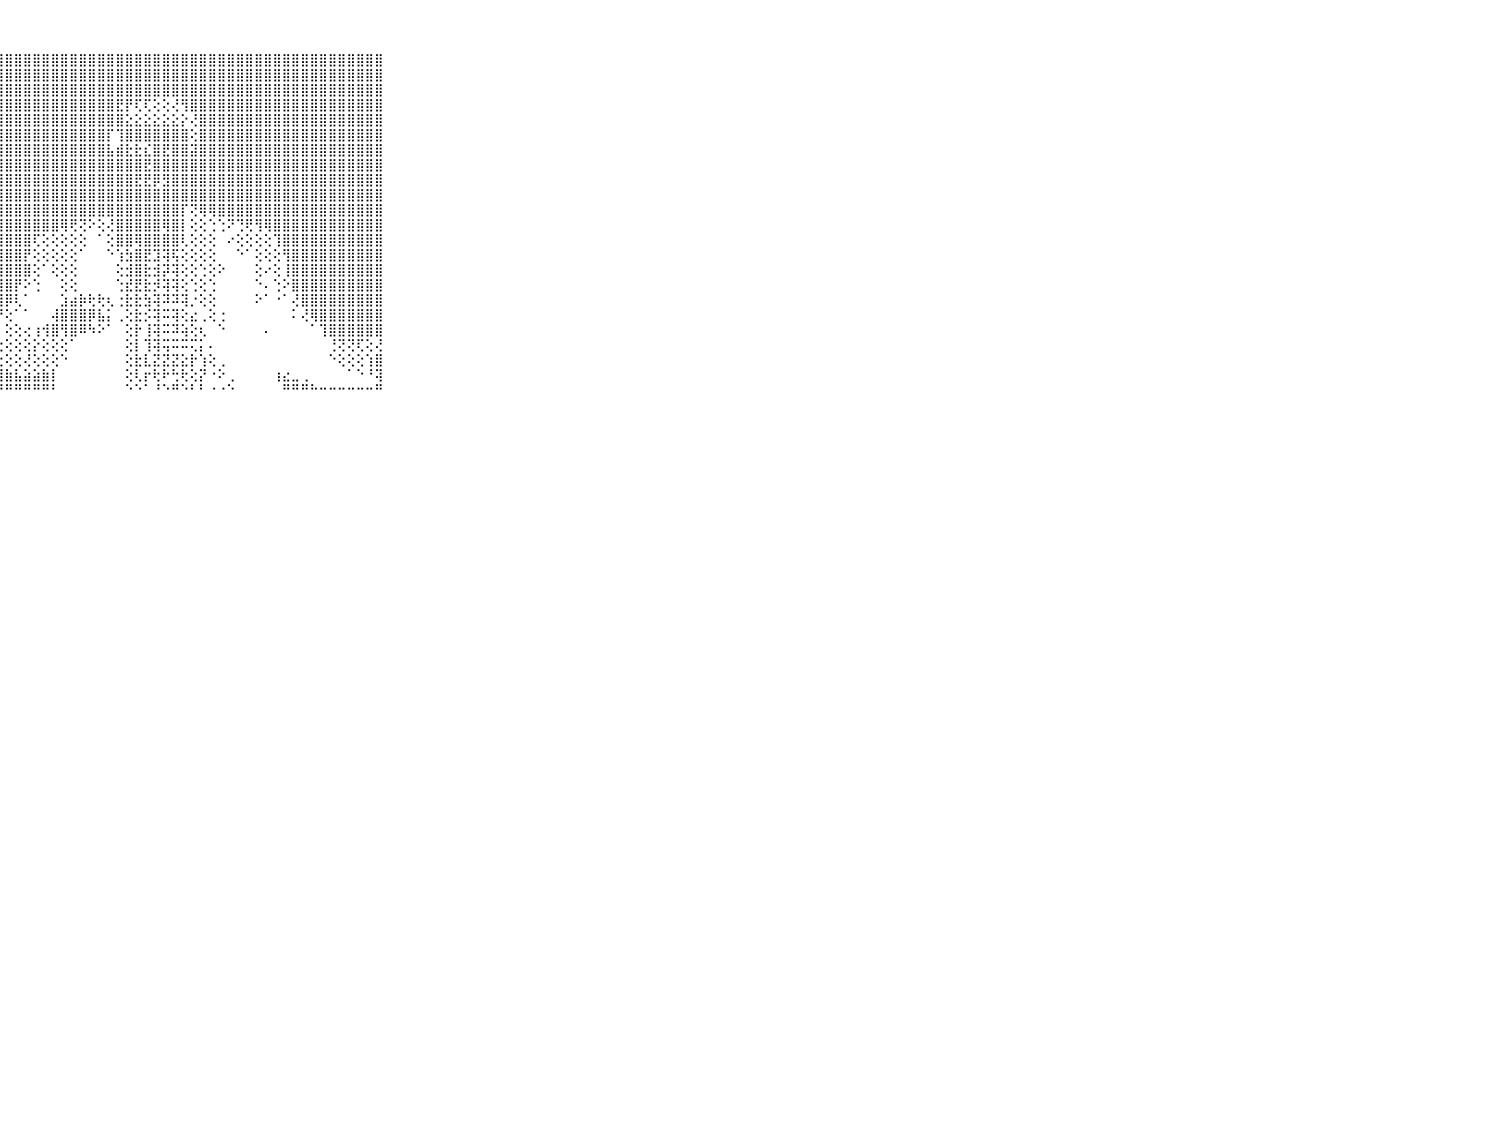

⠀⠀⠀⠀⠀⠀⠀⠀⠀⠀⠀⣿⣿⣿⣿⣿⣿⣿⣿⣿⣿⣿⣿⣿⣿⣿⣿⣿⣿⣿⣿⣿⣿⣿⣿⣿⣿⣿⣿⣿⣿⣿⣿⣿⣿⣿⣿⣿⣿⣿⣿⣿⣿⣿⣿⣿⣿⣿⣿⣿⣿⣿⣿⣿⣿⣿⣿⣿⣿⠀⠀⠀⠀⠀⠀⠀⠀⠀⠀⠀⠀
⠀⠀⠀⠀⠀⠀⠀⠀⠀⠀⠀⣿⣿⣿⣿⣿⣿⣿⣿⣿⣿⣿⣿⣿⣿⣿⣿⣿⣿⣿⣿⣿⣿⣿⣿⣿⣿⣿⣿⣿⣿⣿⣿⣿⣿⣿⣿⣿⣿⣿⣿⣿⣿⣿⣿⣿⣿⣿⣿⣿⣿⣿⣿⣿⣿⣿⣿⣿⣿⠀⠀⠀⠀⠀⠀⠀⠀⠀⠀⠀⠀
⠀⠀⠀⠀⠀⠀⠀⠀⠀⠀⠀⣿⣿⣿⣿⣿⣿⣿⣿⣿⣿⣿⣿⣿⣿⣿⣿⣿⣿⣿⣿⣿⣿⣿⣿⣿⣿⣿⣿⣿⣿⣿⣿⣿⣿⣿⣿⣿⣿⣿⣿⣿⣿⣿⣿⣿⣿⣿⣿⣿⣿⣿⣿⣿⣿⣿⣿⣿⣿⠀⠀⠀⠀⠀⠀⠀⠀⠀⠀⠀⠀
⠀⠀⠀⠀⠀⠀⠀⠀⠀⠀⠀⣿⣿⣿⣿⣿⣿⣿⣿⣿⣿⣿⣿⣿⣿⣿⣿⣿⣿⣿⣿⣿⣿⣿⣿⣿⣿⣿⣿⣿⣟⡟⢏⢏⢕⢕⢜⢻⣿⣿⣿⣿⣿⣿⣿⣿⣿⣿⣿⣿⣿⣿⣿⣿⣿⣿⣿⣿⣿⠀⠀⠀⠀⠀⠀⠀⠀⠀⠀⠀⠀
⠀⠀⠀⠀⠀⠀⠀⠀⠀⠀⠀⣿⣿⣿⣿⣿⣿⣿⣿⣿⣿⣿⣿⣿⣿⣿⣿⣿⣿⣿⣿⣿⣿⣿⣿⣿⣿⣿⣿⣿⣿⣕⣕⣕⣕⣕⣕⡕⢜⣿⣿⣿⣿⣿⣿⣿⣿⣿⣿⣿⣿⣿⣿⣿⣿⣿⣿⣿⣿⠀⠀⠀⠀⠀⠀⠀⠀⠀⠀⠀⠀
⠀⠀⠀⠀⠀⠀⠀⠀⠀⠀⠀⣿⣿⣿⣿⣿⣿⣿⣿⣿⣿⣿⣿⣿⣿⣿⣿⣿⣿⣿⣿⣿⣿⣿⣿⣿⣿⣿⣿⡏⢹⣿⣿⣿⣿⣿⣿⣿⢕⣿⣿⣿⣿⣿⣿⣿⣿⣿⣿⣿⣿⣿⣿⣿⣿⣿⣿⣿⣿⠀⠀⠀⠀⠀⠀⠀⠀⠀⠀⠀⠀
⠀⠀⠀⠀⠀⠀⠀⠀⠀⠀⠀⣿⣿⣿⣿⣿⣿⣿⣿⣿⣿⣿⣿⣿⣿⣿⣿⣿⣿⣿⣿⣿⣿⣿⣿⣿⣿⣿⣿⣧⣾⣗⣗⣎⣿⣟⣿⣿⣽⣿⣿⣿⣿⣿⣿⣿⣿⣿⣿⣿⣿⣿⣿⣿⣿⣿⣿⣿⣿⠀⠀⠀⠀⠀⠀⠀⠀⠀⠀⠀⠀
⠀⠀⠀⠀⠀⠀⠀⠀⠀⠀⠀⣿⣿⣿⣿⣿⣿⣿⣿⣿⣿⣿⣿⣿⣿⣿⣿⣿⣿⣿⣿⣿⣿⣿⣿⣿⣿⣿⣿⣿⣿⣿⣿⣟⣿⣿⣿⣿⣿⣿⣿⣿⣿⣿⣿⣿⣿⣿⣿⣿⣿⣿⣿⣿⣿⣿⣿⣿⣿⠀⠀⠀⠀⠀⠀⠀⠀⠀⠀⠀⠀
⠀⠀⠀⠀⠀⠀⠀⠀⠀⠀⠀⣿⣿⣿⣿⣿⣿⣿⣿⣿⣿⣿⣿⣿⣿⣿⣿⣿⣿⣿⣿⣿⣿⣿⣿⣿⣿⣿⣿⣿⣿⣿⣟⣟⡿⣻⣿⣿⣿⣿⣿⣿⣿⣿⣿⣿⣿⣿⣿⣿⣿⣿⣿⣿⣿⣿⣿⣿⣿⠀⠀⠀⠀⠀⠀⠀⠀⠀⠀⠀⠀
⠀⠀⠀⠀⠀⠀⠀⠀⠀⠀⠀⣿⣿⣿⣿⣿⣿⣿⣿⣿⣿⣿⣿⣿⣿⣿⣿⣿⣿⣿⣿⣿⣿⣿⣿⣿⣿⣿⣿⣿⣿⣿⣿⣿⣿⣿⣿⣿⣿⣿⣿⣿⣿⣿⣿⣿⣿⣿⣿⣿⣿⣿⣿⣿⣿⣿⣿⣿⣿⠀⠀⠀⠀⠀⠀⠀⠀⠀⠀⠀⠀
⠀⠀⠀⠀⠀⠀⠀⠀⠀⠀⠀⣿⣿⣿⣿⣿⣿⣿⣿⣿⣿⣿⣿⣿⣿⣿⣿⣿⣿⣿⣿⣿⣿⣿⣿⣿⣿⣿⣿⣿⣿⣿⣿⣿⣿⣿⣿⡏⢝⢿⢿⣿⣿⣿⣿⣿⣿⣿⣿⣿⣿⣿⣿⣿⣿⣿⣿⣿⣿⠀⠀⠀⠀⠀⠀⠀⠀⠀⠀⠀⠀
⠀⠀⠀⠀⠀⠀⠀⠀⠀⠀⠀⣿⣿⣿⣿⣿⣿⣿⣿⣿⣿⣿⣿⣿⣿⣿⣿⣿⣿⣿⣿⣿⣿⣿⢿⢟⢝⠕⢕⢜⣿⣿⣿⣿⣿⢿⣿⡇⢕⢕⢑⢑⠝⢙⢟⢻⢿⣿⣿⣿⣿⣿⣿⣿⣿⣿⣿⣿⣿⠀⠀⠀⠀⠀⠀⠀⠀⠀⠀⠀⠀
⠀⠀⠀⠀⠀⠀⠀⠀⠀⠀⠀⣿⣿⣿⣿⣿⣿⣿⣿⣿⣿⣿⣿⣿⣿⣿⣿⣿⣿⣿⣿⢏⢕⢕⢕⢕⢕⠀⠁⢕⣿⣿⢿⣿⣿⣿⣿⢇⢕⢕⢕⠀⠔⢕⢕⢕⢕⢹⣿⣿⣿⣿⣿⣿⣿⣿⣿⣿⣿⠀⠀⠀⠀⠀⠀⠀⠀⠀⠀⠀⠀
⠀⠀⠀⠀⠀⠀⠀⠀⠀⠀⠀⣿⣿⣿⣿⣿⣿⣿⣿⣿⣿⣿⣿⣿⣿⣿⣿⣿⣿⣿⡟⢕⢕⢕⢕⢕⠁⠀⠀⠑⢱⣳⣿⣟⣹⢽⢯⢕⢕⢕⢕⠀⠀⠑⠁⢕⢕⢕⢻⣿⣿⣿⣿⣿⣿⣿⣿⣿⣿⠀⠀⠀⠀⠀⠀⠀⠀⠀⠀⠀⠀
⠀⠀⠀⠀⠀⠀⠀⠀⠀⠀⠀⣿⣿⣿⣿⣿⣿⣿⣿⣿⣿⣿⣿⣿⣿⣿⣿⣿⣿⣿⣿⢕⠁⢕⢕⢕⠀⠀⠀⠀⢕⣺⣿⣗⣺⡽⢽⢕⢕⢑⢕⠕⠀⠀⠀⢕⠔⢕⢸⣿⣿⣿⣿⣿⣿⣿⣿⣿⣿⠀⠀⠀⠀⠀⠀⠀⠀⠀⠀⠀⠀
⠀⠀⠀⠀⠀⠀⠀⠀⠀⠀⠀⣿⣿⣿⣿⣿⣿⣿⣿⣿⣿⣿⣿⣿⣿⣿⣿⣿⣿⡟⠕⢑⠀⠀⢕⢕⠀⠀⠀⠀⢑⣞⣟⣗⡺⢽⢽⢕⢑⢕⢑⠀⠀⠀⠀⠑⠄⢑⠕⣿⣿⣿⣿⣿⣿⣿⣿⣿⣿⠀⠀⠀⠀⠀⠀⠀⠀⠀⠀⠀⠀
⠀⠀⠀⠀⠀⠀⠀⠀⠀⠀⠀⣿⣿⣿⣿⣿⣿⣿⣿⣿⣿⣿⣿⣿⣿⣿⣿⣿⡿⢇⠁⠀⠀⠀⣱⣴⡷⢗⢗⢆⢐⣗⣗⣳⢽⠽⠽⢽⡐⢕⢕⠀⠀⠀⠀⠕⠁⠐⠁⢜⣿⣿⣿⣿⣿⣿⣿⣿⣿⠀⠀⠀⠀⠀⠀⠀⠀⠀⠀⠀⠀
⠀⠀⠀⠀⠀⠀⠀⠀⠀⠀⠀⣿⣿⣿⣿⣿⣿⣿⣿⣿⣿⣿⣿⣿⣿⣿⣿⡟⢕⠁⠁⠀⠀⢼⣿⣿⣿⡿⣧⡅⢀⢕⣗⡪⢽⠭⢽⢕⣔⢀⢕⢐⠀⠀⠀⠀⠀⠀⠀⠅⢜⢿⣿⣿⣿⣿⣿⣿⣿⠀⠀⠀⠀⠀⠀⠀⠀⠀⠀⠀⠀
⠀⠀⠀⠀⠀⠀⠀⠀⠀⠀⠀⣿⣿⣿⣿⣿⣿⣿⣿⣿⣿⣿⣿⣿⣿⣿⡿⠇⢕⢕⢔⢰⢺⣿⢻⣿⠿⠳⠕⠁⠀⢕⡗⢸⢽⠭⠽⢵⢕⢆⠀⠑⠀⠀⠀⠀⠄⠀⠀⠀⠀⠁⢹⣿⣿⣿⣿⣿⣿⠀⠀⠀⠀⠀⠀⠀⠀⠀⠀⠀⠀
⠀⠀⠀⠀⠀⠀⠀⠀⠀⠀⠀⣿⣿⣿⣿⣿⣿⣿⣿⣿⣿⣿⣿⣿⣿⣿⣇⢕⢕⢕⢕⡕⢕⢕⢕⠁⠀⠀⠀⠀⠀⢕⡇⢹⢽⢭⠭⠭⢍⡅⠄⠀⠀⠀⠀⠀⠀⠀⠀⠀⠀⠀⠀⢘⢝⢝⢏⢕⢜⠀⠀⠀⠀⠀⠀⠀⠀⠀⠀⠀⠀
⠀⠀⠀⠀⠀⠀⠀⠀⠀⠀⠀⣿⣿⣿⣿⣿⣿⣿⣿⣿⣿⣿⣿⣿⣿⣿⣿⣕⢕⢕⢜⢕⢕⢕⠑⠀⠀⠀⠀⠀⠀⢕⣗⣇⣝⣝⣝⣕⡗⢱⢕⢀⠀⠀⠀⠀⠀⠀⠀⠀⠀⠀⠀⠑⢕⢕⢕⢱⣿⠀⠀⠀⠀⠀⠀⠀⠀⠀⠀⠀⠀
⠀⠀⠀⠀⠀⠀⠀⠀⠀⠀⠀⣿⣿⣿⣿⣿⣿⣿⣿⣿⣿⣿⣿⣿⣿⣿⣿⣿⣷⣧⣵⣵⣷⡇⠀⠀⠀⠀⠀⠀⠀⢕⢇⡖⢗⠗⢓⢗⢕⡝⠐⠕⢀⠀⠀⠀⠀⢰⣔⣀⢀⠀⠀⠀⠀⠁⠑⠘⢽⠀⠀⠀⠀⠀⠀⠀⠀⠀⠀⠀⠀
⠀⠀⠀⠀⠀⠀⠀⠀⠀⠀⠀⠛⠛⠛⠛⠛⠛⠛⠛⠛⠛⠛⠛⠛⠛⠛⠛⠛⠛⠛⠛⠛⠛⠃⠀⠀⠀⠀⠀⠀⠀⠑⠑⠁⠘⠑⠛⠑⠃⠃⠐⠐⠑⠀⠀⠀⠀⠀⠛⠛⠛⠓⠒⠒⠒⠒⠒⠒⠛⠀⠀⠀⠀⠀⠀⠀⠀⠀⠀⠀⠀